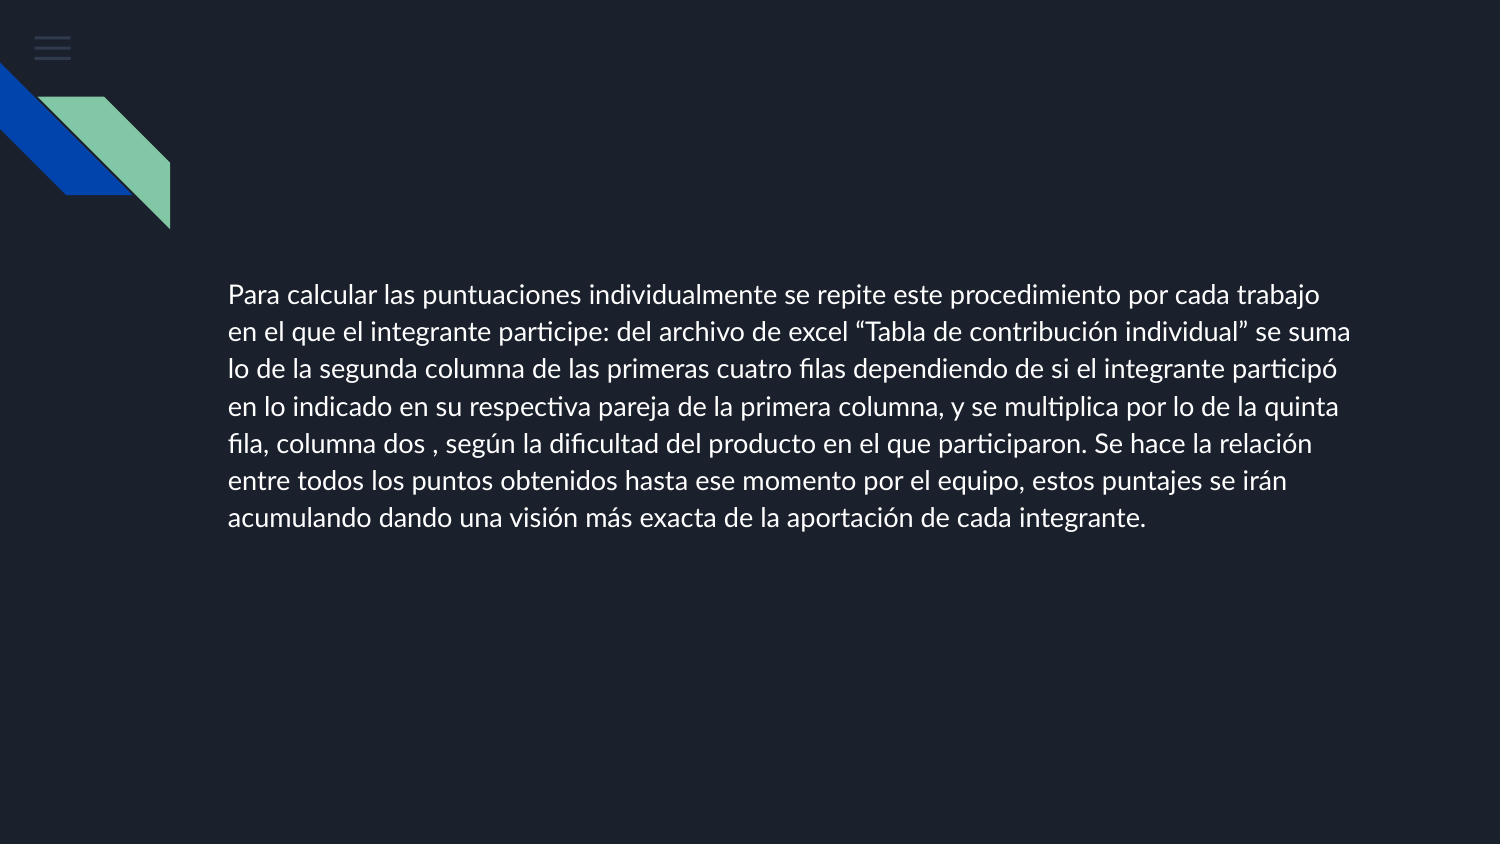

Para calcular las puntuaciones individualmente se repite este procedimiento por cada trabajo en el que el integrante participe: del archivo de excel “Tabla de contribución individual” se suma lo de la segunda columna de las primeras cuatro filas dependiendo de si el integrante participó en lo indicado en su respectiva pareja de la primera columna, y se multiplica por lo de la quinta fila, columna dos , según la dificultad del producto en el que participaron. Se hace la relación entre todos los puntos obtenidos hasta ese momento por el equipo, estos puntajes se irán acumulando dando una visión más exacta de la aportación de cada integrante.